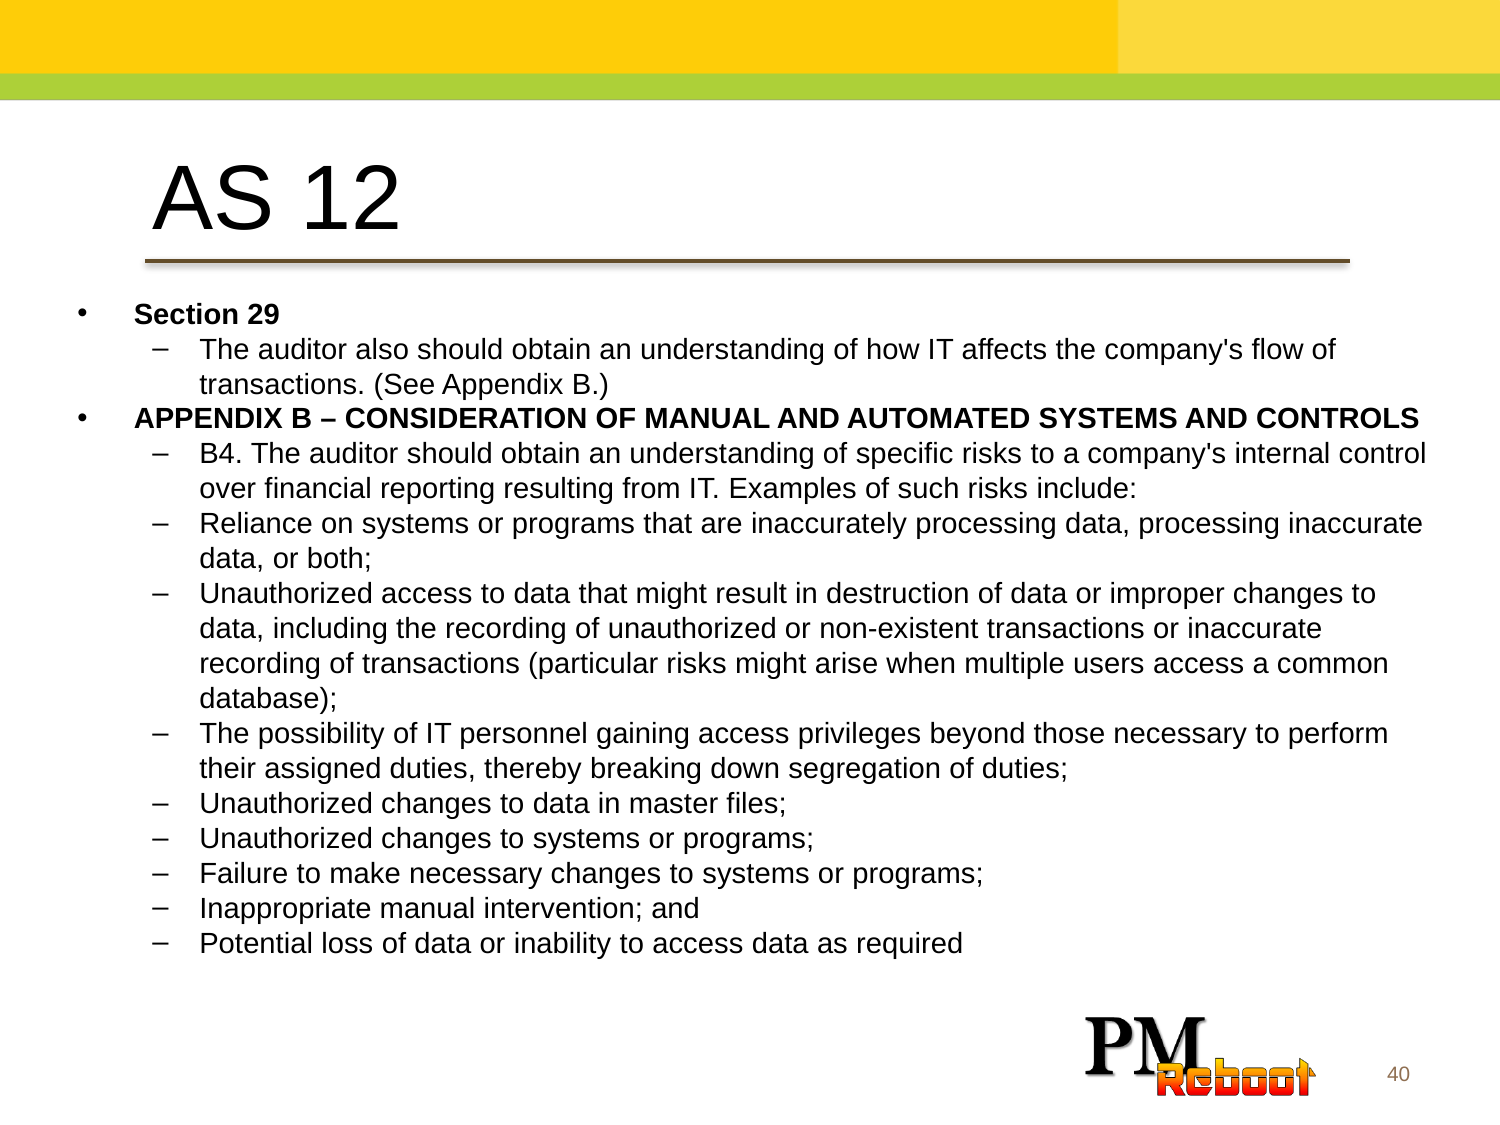

AS 12
Section 29
The auditor also should obtain an understanding of how IT affects the company's flow of transactions. (See Appendix B.)
APPENDIX B – CONSIDERATION OF MANUAL AND AUTOMATED SYSTEMS AND CONTROLS
B4. The auditor should obtain an understanding of specific risks to a company's internal control over financial reporting resulting from IT. Examples of such risks include:
Reliance on systems or programs that are inaccurately processing data, processing inaccurate data, or both;
Unauthorized access to data that might result in destruction of data or improper changes to data, including the recording of unauthorized or non-existent transactions or inaccurate recording of transactions (particular risks might arise when multiple users access a common database);
The possibility of IT personnel gaining access privileges beyond those necessary to perform their assigned duties, thereby breaking down segregation of duties;
Unauthorized changes to data in master files;
Unauthorized changes to systems or programs;
Failure to make necessary changes to systems or programs;
Inappropriate manual intervention; and
Potential loss of data or inability to access data as required

40